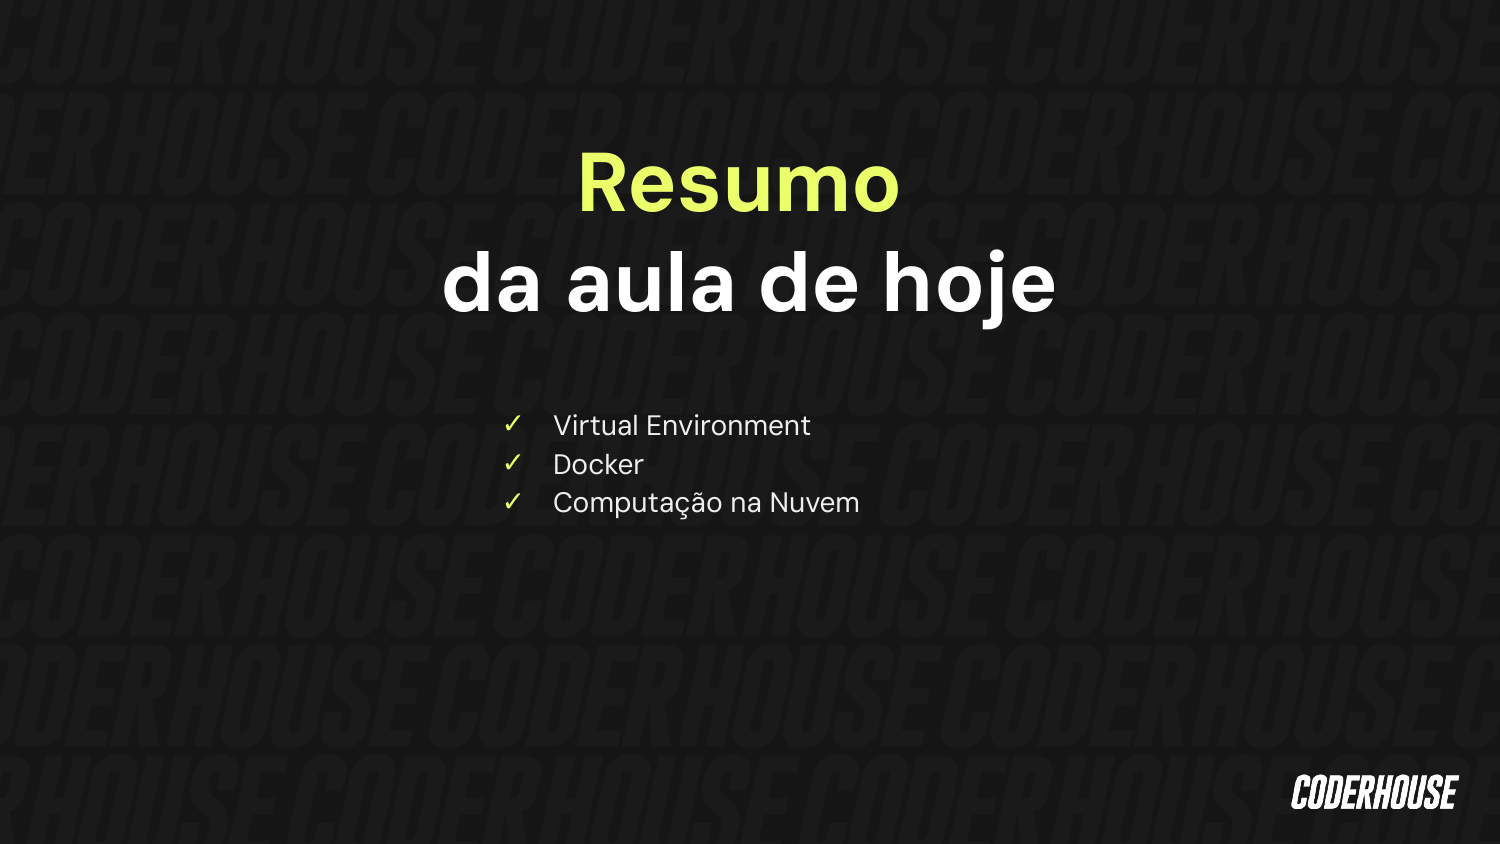

Resumo
da aula de hoje
Virtual Environment
Docker
Computação na Nuvem